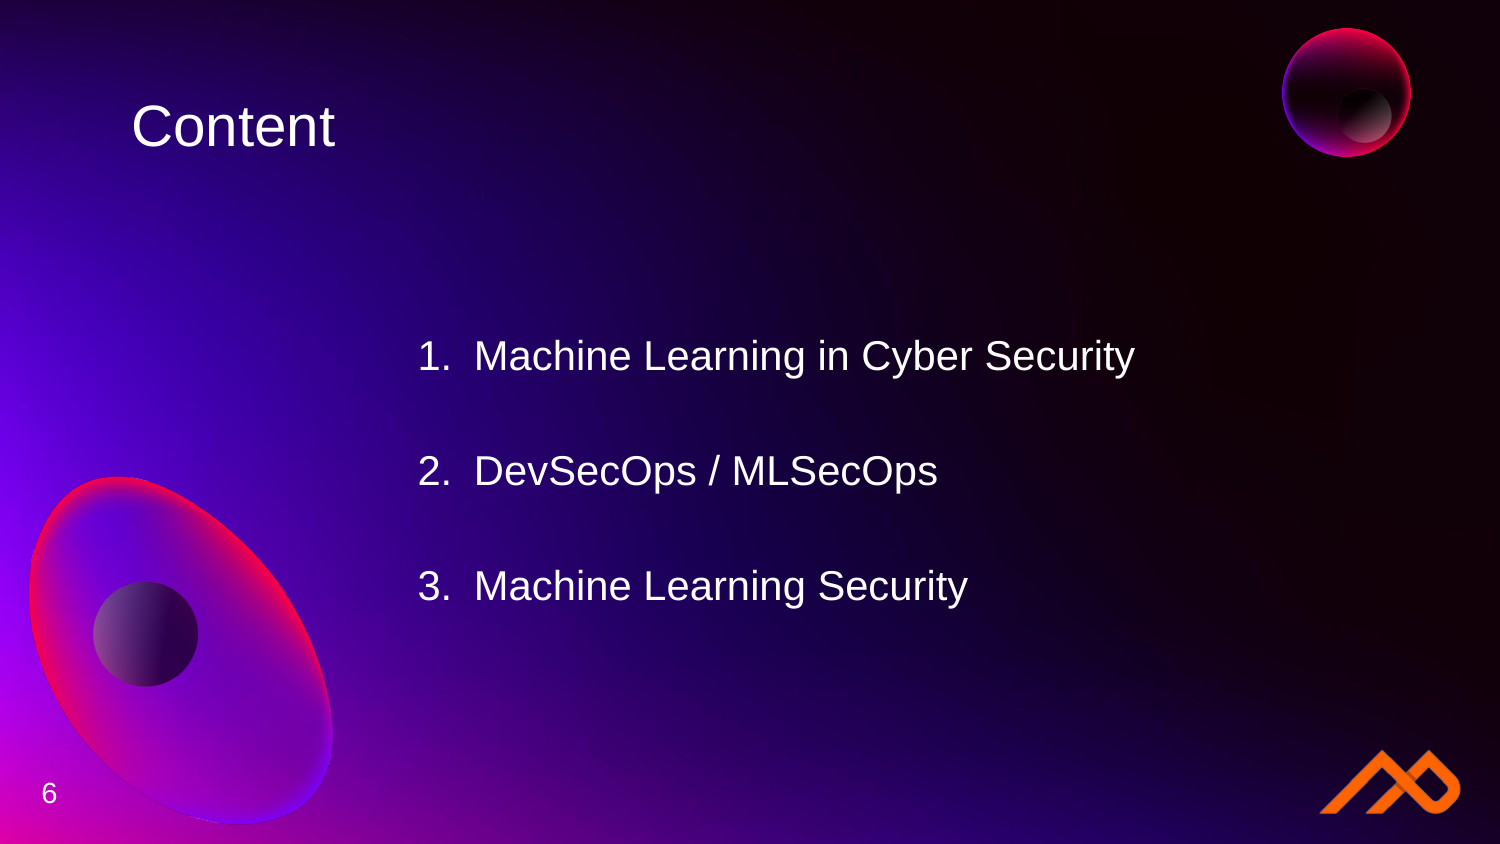

# Content
Machine Learning in Cyber Security

DevSecOps / MLSecOps

Machine Learning Security
6